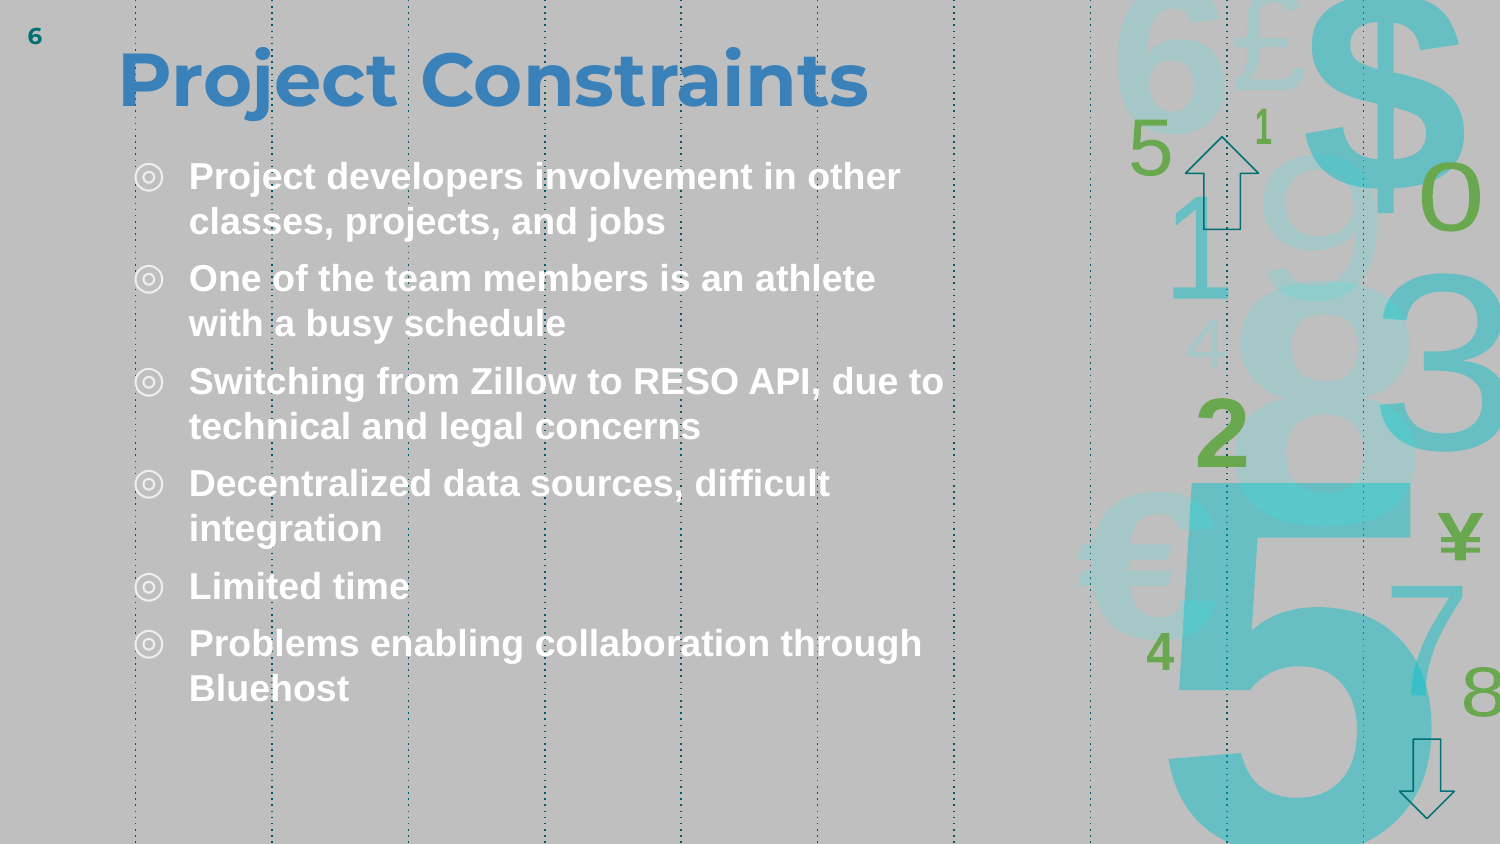

6
Project Constraints
Project developers involvement in other classes, projects, and jobs
One of the team members is an athlete with a busy schedule
Switching from Zillow to RESO API, due to technical and legal concerns
Decentralized data sources, difficult integration
Limited time
Problems enabling collaboration through Bluehost